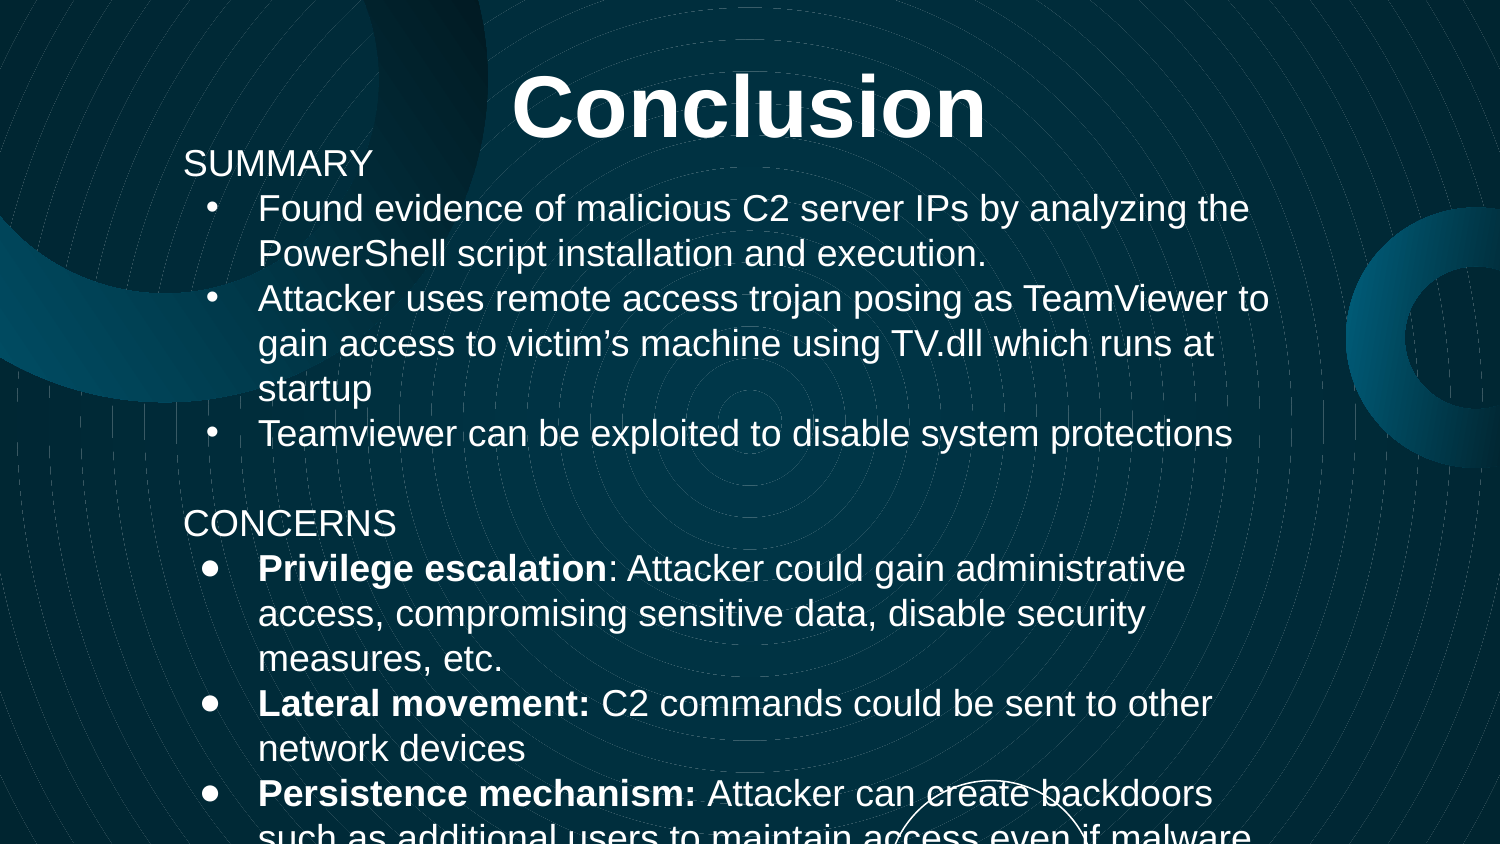

# Conclusion
SUMMARY
Found evidence of malicious C2 server IPs by analyzing the PowerShell script installation and execution.
Attacker uses remote access trojan posing as TeamViewer to gain access to victim’s machine using TV.dll which runs at startup
Teamviewer can be exploited to disable system protections

CONCERNS
Privilege escalation: Attacker could gain administrative access, compromising sensitive data, disable security measures, etc.
Lateral movement: C2 commands could be sent to other network devices
Persistence mechanism: Attacker can create backdoors such as additional users to maintain access even if malware is “removed”